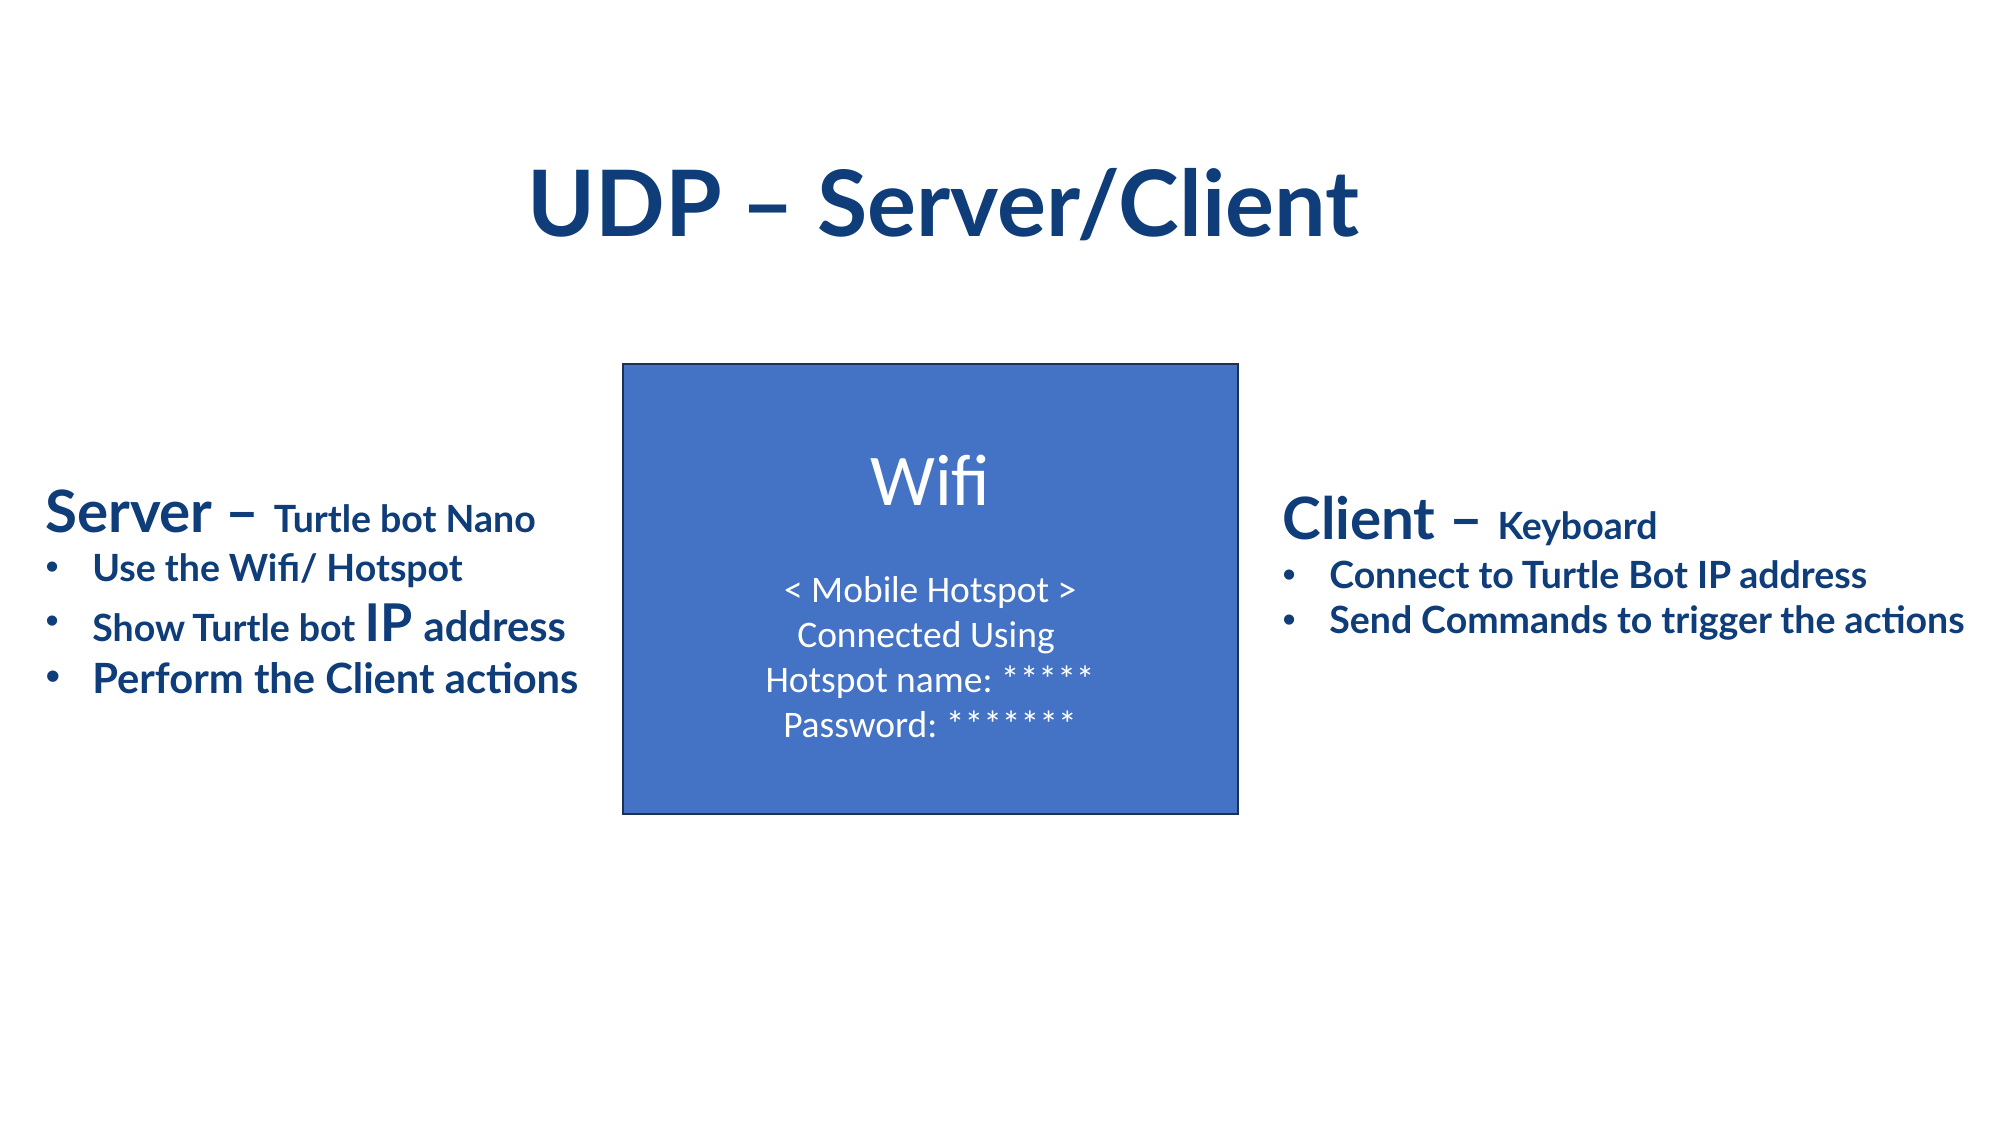

# UDP – Server/Client
Wifi
< Mobile Hotspot >
Connected Using
Hotspot name: *****
Password: *******
Server – Turtle bot Nano
Use the Wifi/ Hotspot
Show Turtle bot IP address
Perform the Client actions
Client – Keyboard
Connect to Turtle Bot IP address
Send Commands to trigger the actions